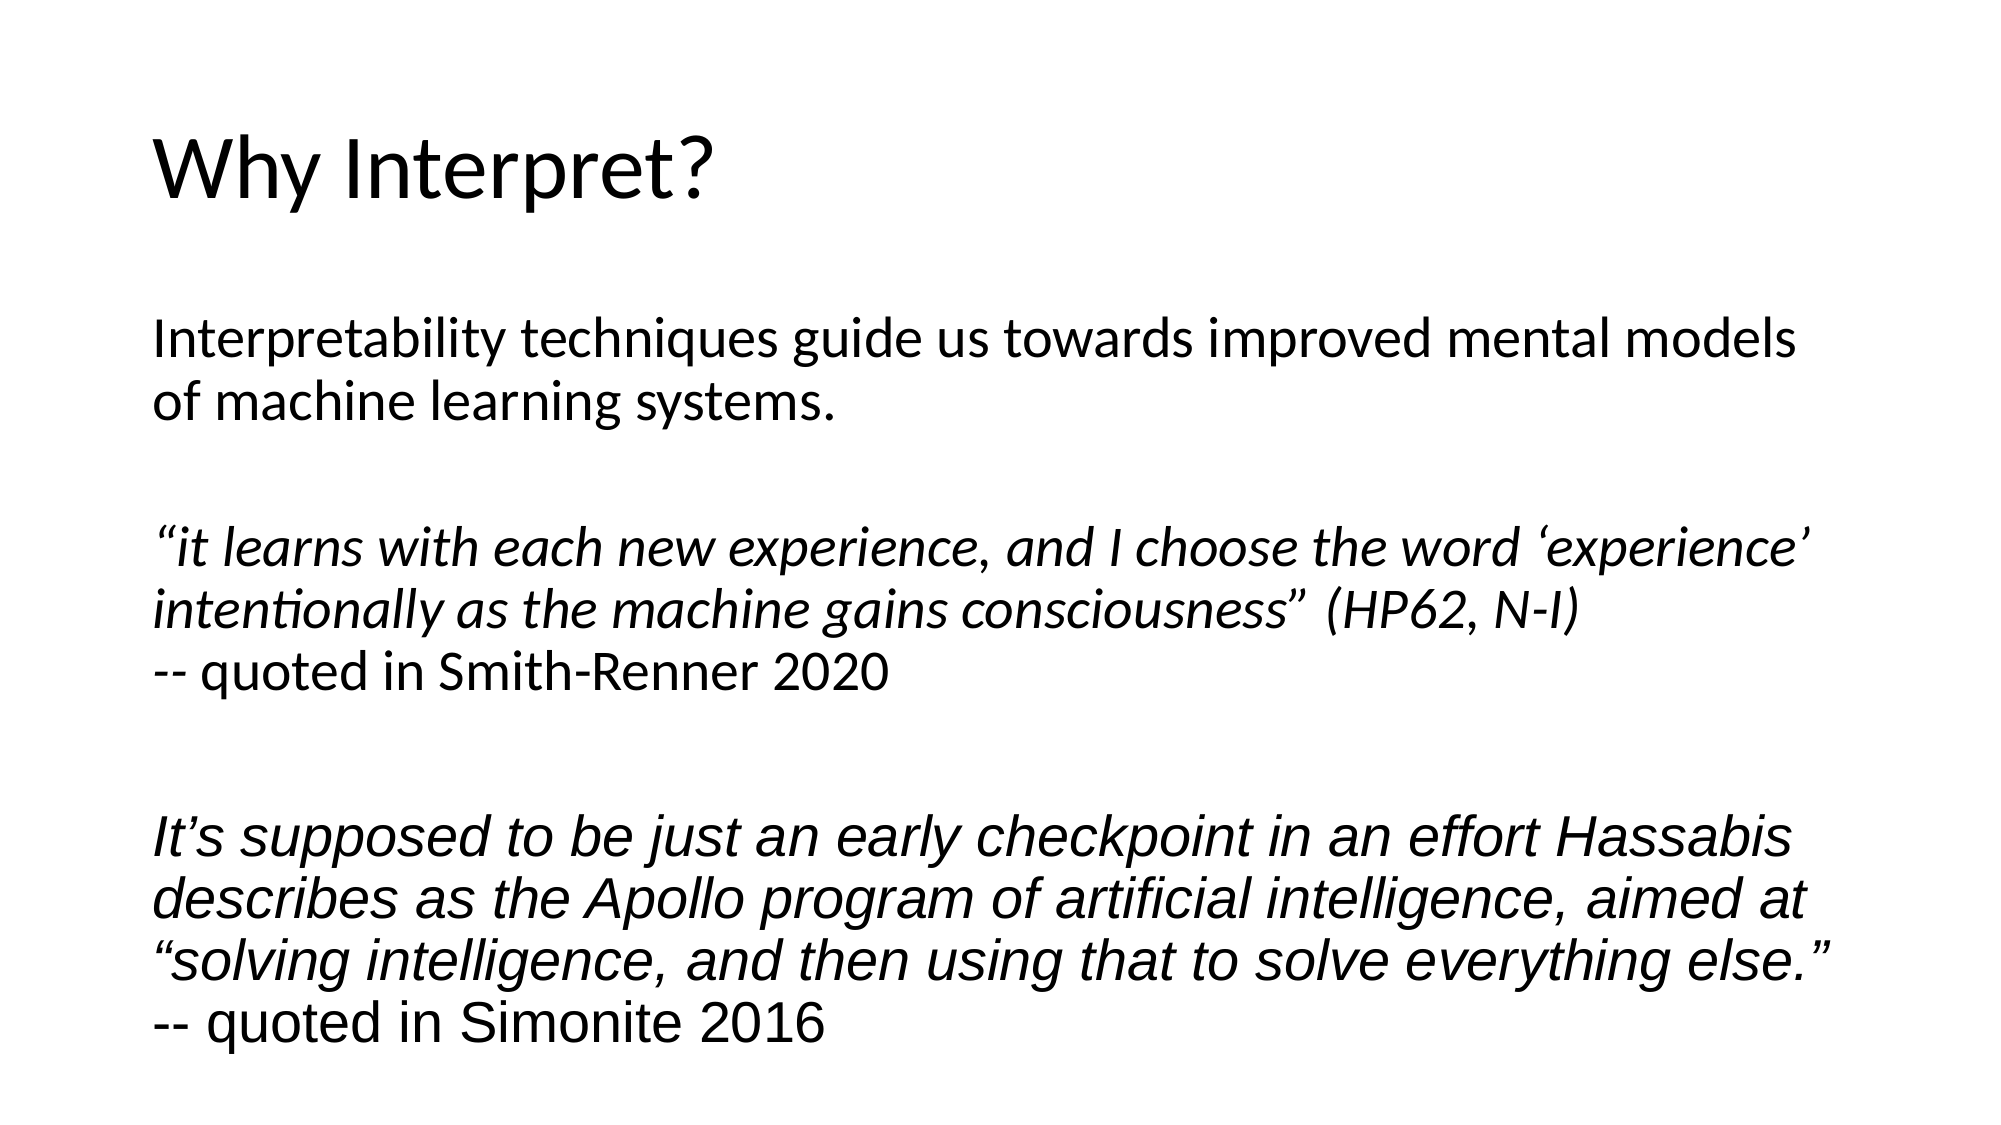

# Why Interpret?
Interpretability techniques guide us towards improved mental models of machine learning systems.
“it learns with each new experience, and I choose the word ‘experience’ intentionally as the machine gains consciousness” (HP62, N-I)
-- quoted in Smith-Renner 2020

It’s supposed to be just an early checkpoint in an effort Hassabis describes as the Apollo program of artificial intelligence, aimed at “solving intelligence, and then using that to solve everything else.”
-- quoted in Simonite 2016